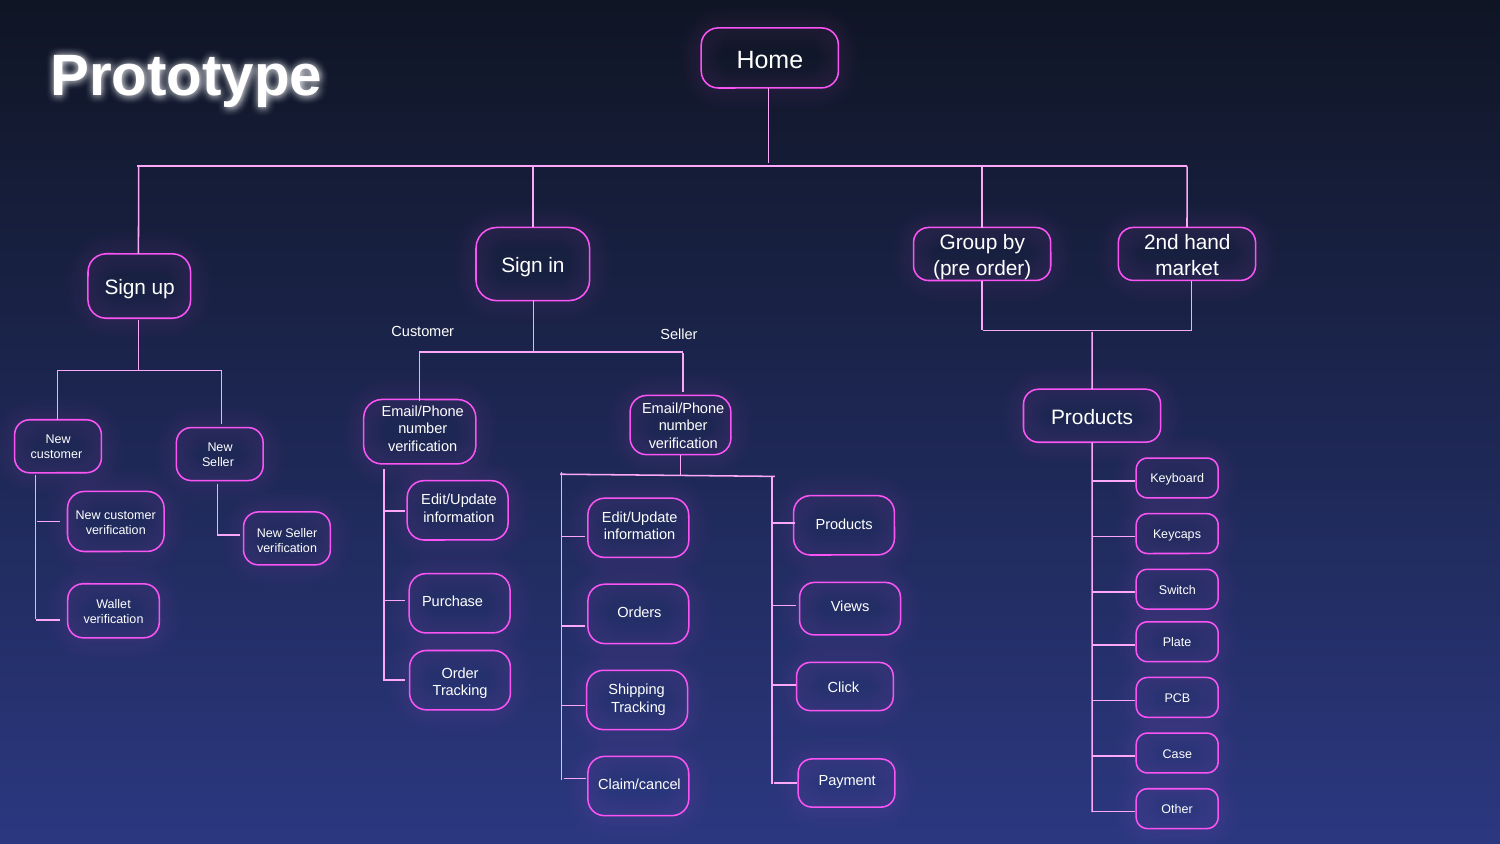

# Prototype

Home

2nd hand market
Group by
(pre order)
Sign in

Sign up
Customer
Seller

Products
Email/Phone number verification
Email/Phone number verification

New customer
New Seller

Keyboard

Edit/Update information

New customer verification
Products

Edit/Update information

Keycaps
New Seller
verification

Switch

Purchase
Views
Wallet
verification
Orders

Plate

Order Tracking

Click

Shipping  Tracking
PCB

Case

Payment
Claim/cancel

Other